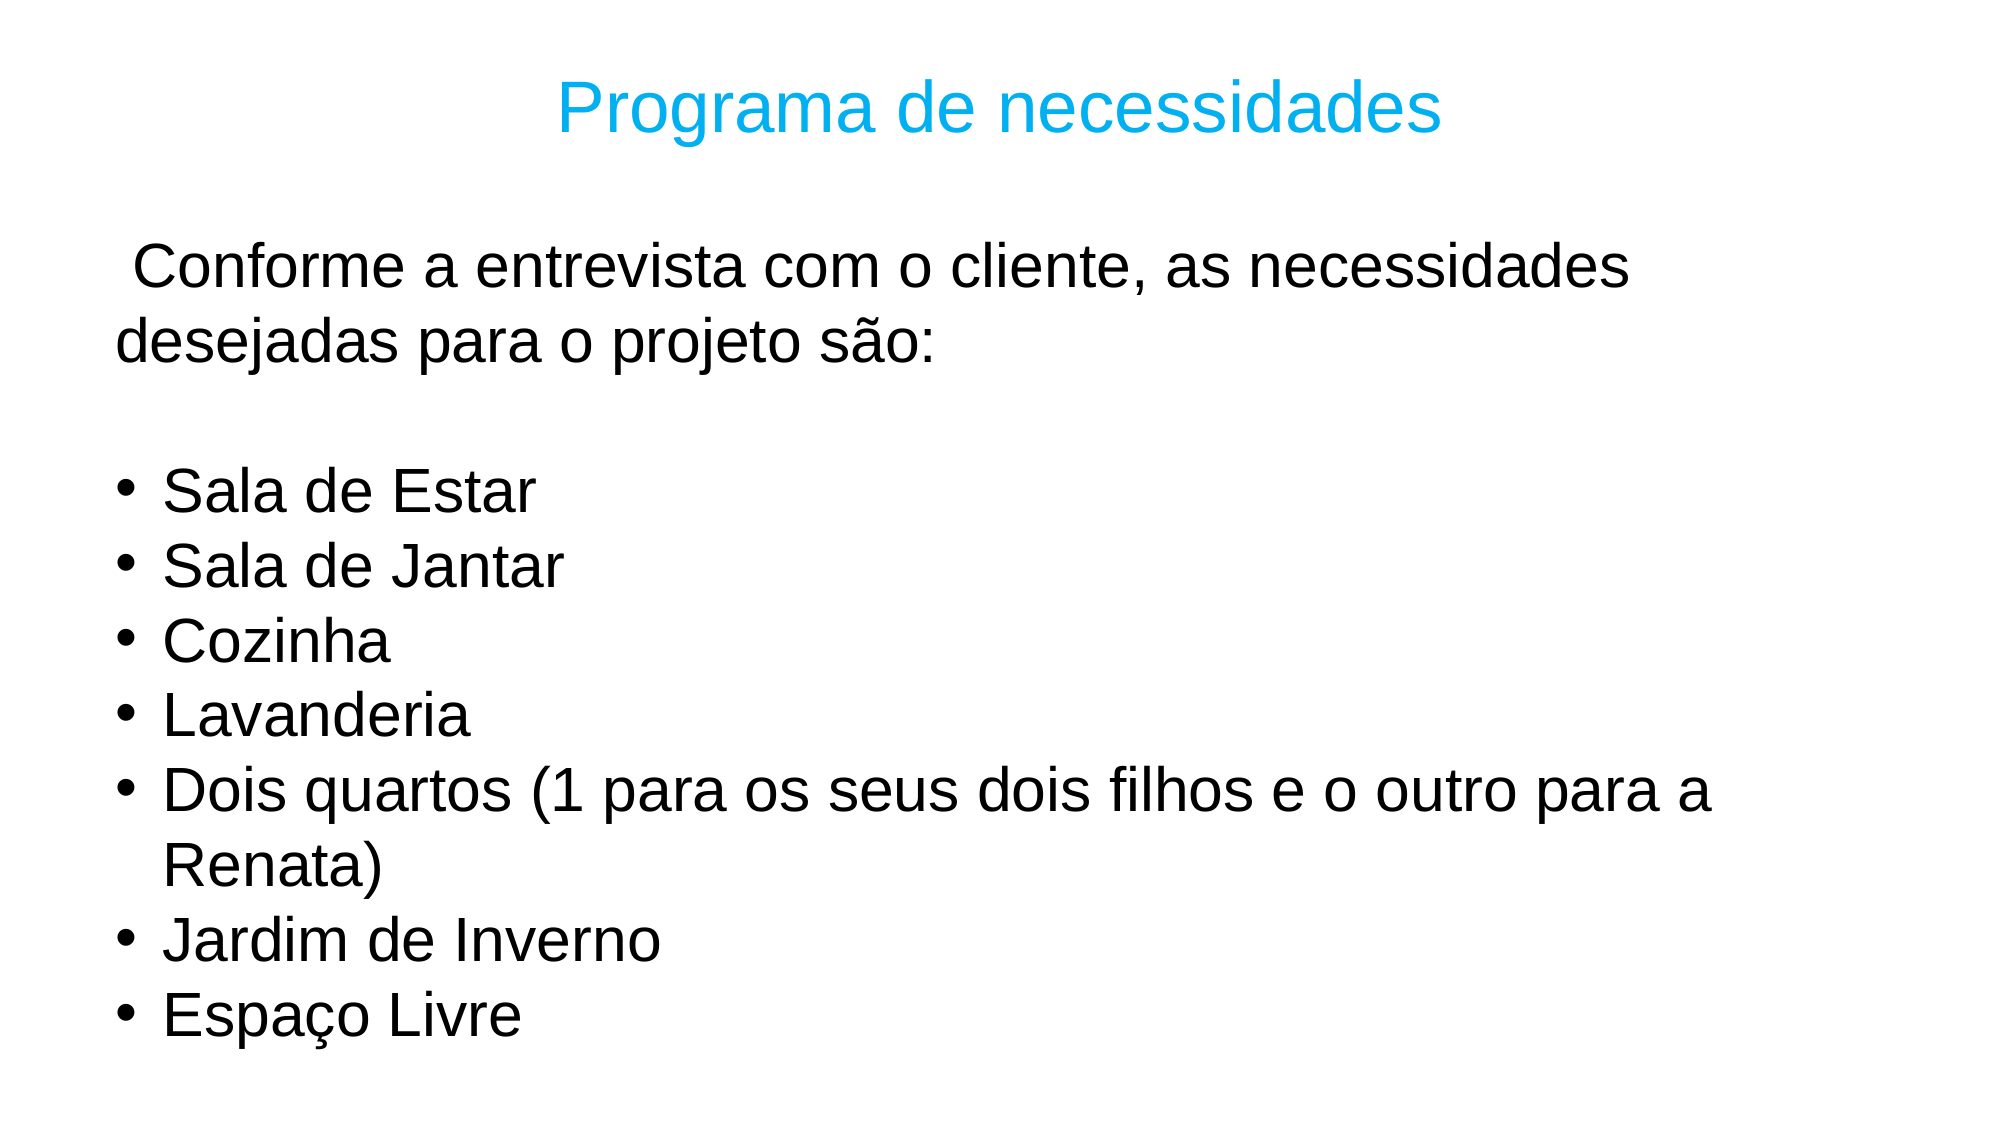

# Programa de necessidades
 Conforme a entrevista com o cliente, as necessidades desejadas para o projeto são:

Sala de Estar
Sala de Jantar
Cozinha
Lavanderia
Dois quartos (1 para os seus dois filhos e o outro para a Renata)
Jardim de Inverno
Espaço Livre